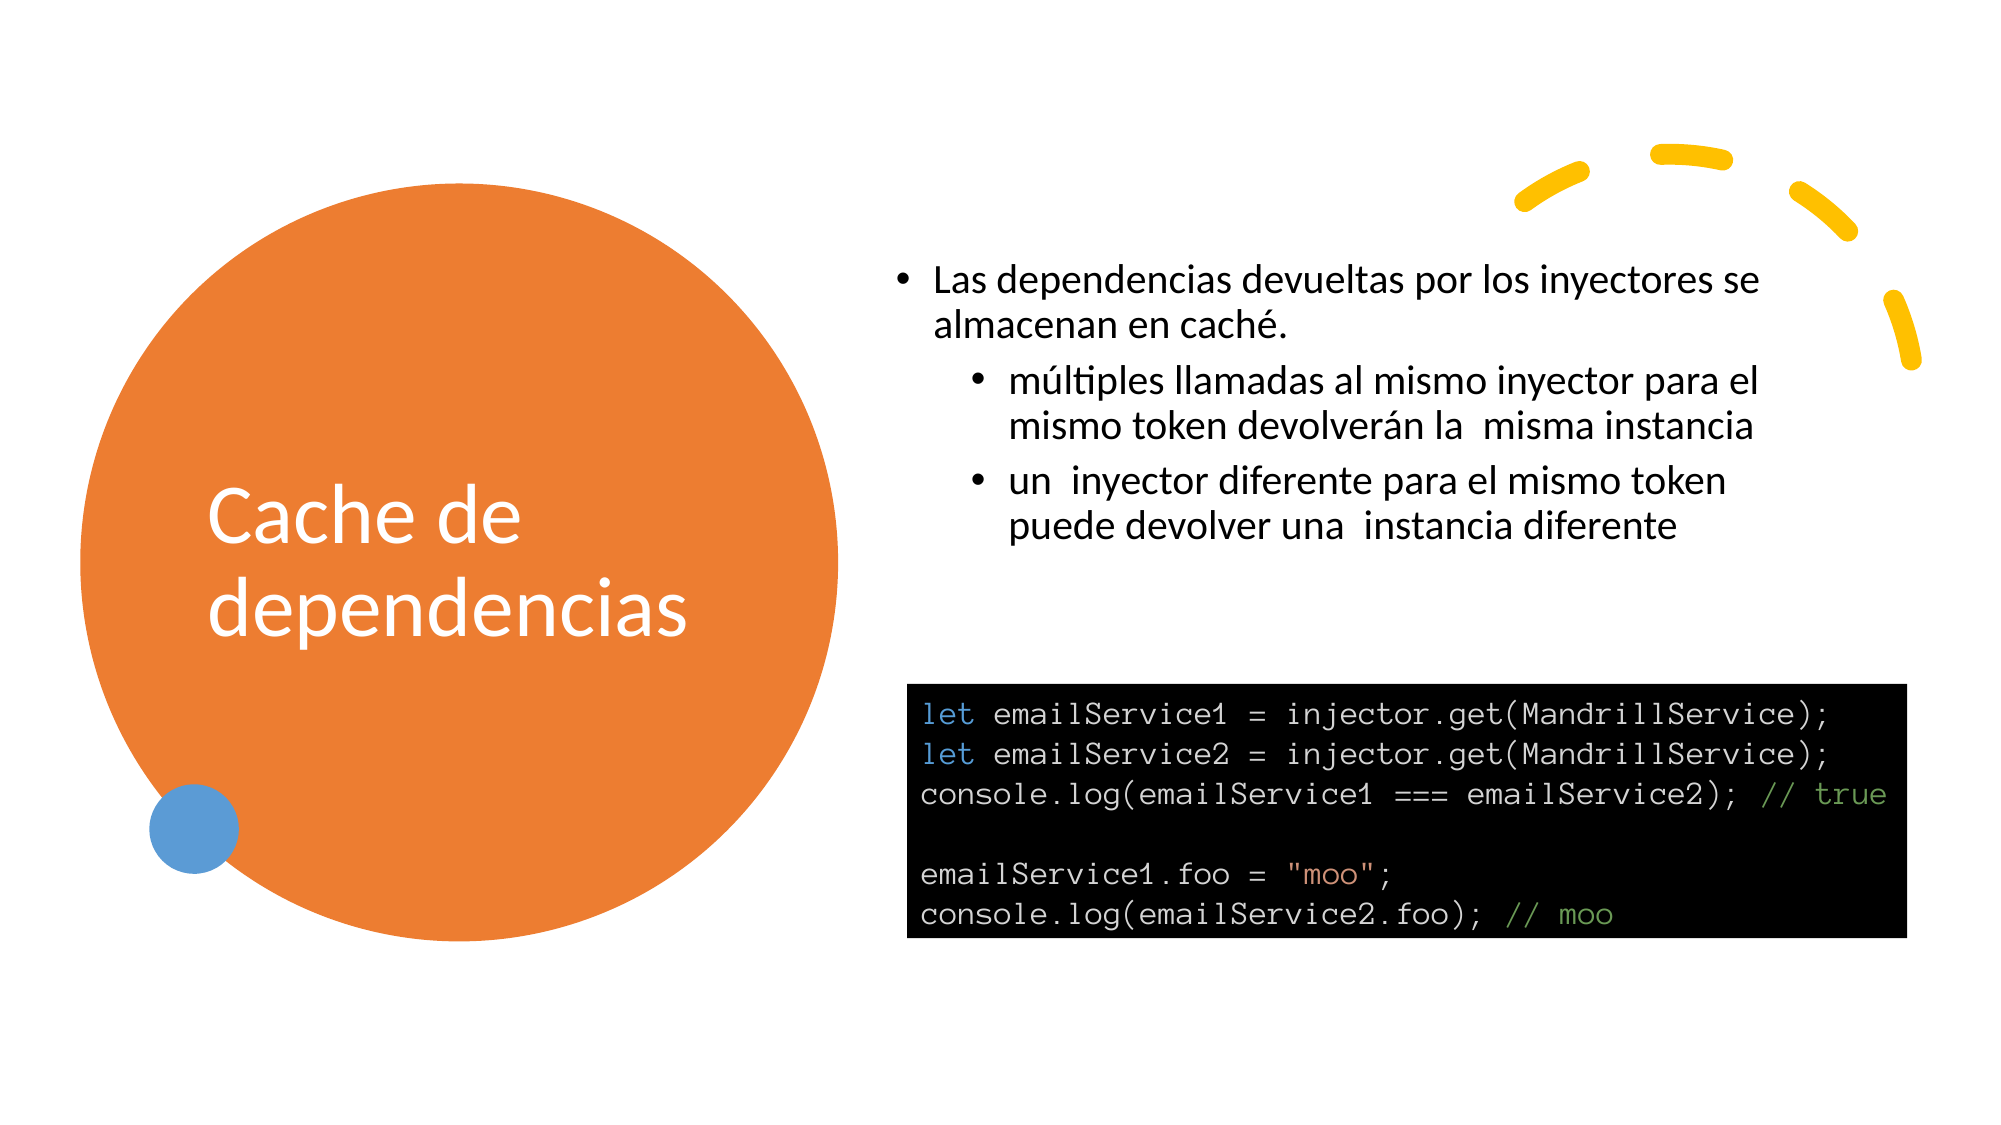

# Cache de dependencias
Las dependencias devueltas por los inyectores se almacenan en caché.
múltiples llamadas al mismo inyector para el mismo token devolverán la  misma instancia
un  inyector diferente para el mismo token puede devolver una  instancia diferente
let emailService1 = injector.get(MandrillService);
let emailService2 = injector.get(MandrillService);
console.log(emailService1 === emailService2); // true
emailService1.foo = "moo";
console.log(emailService2.foo); // moo